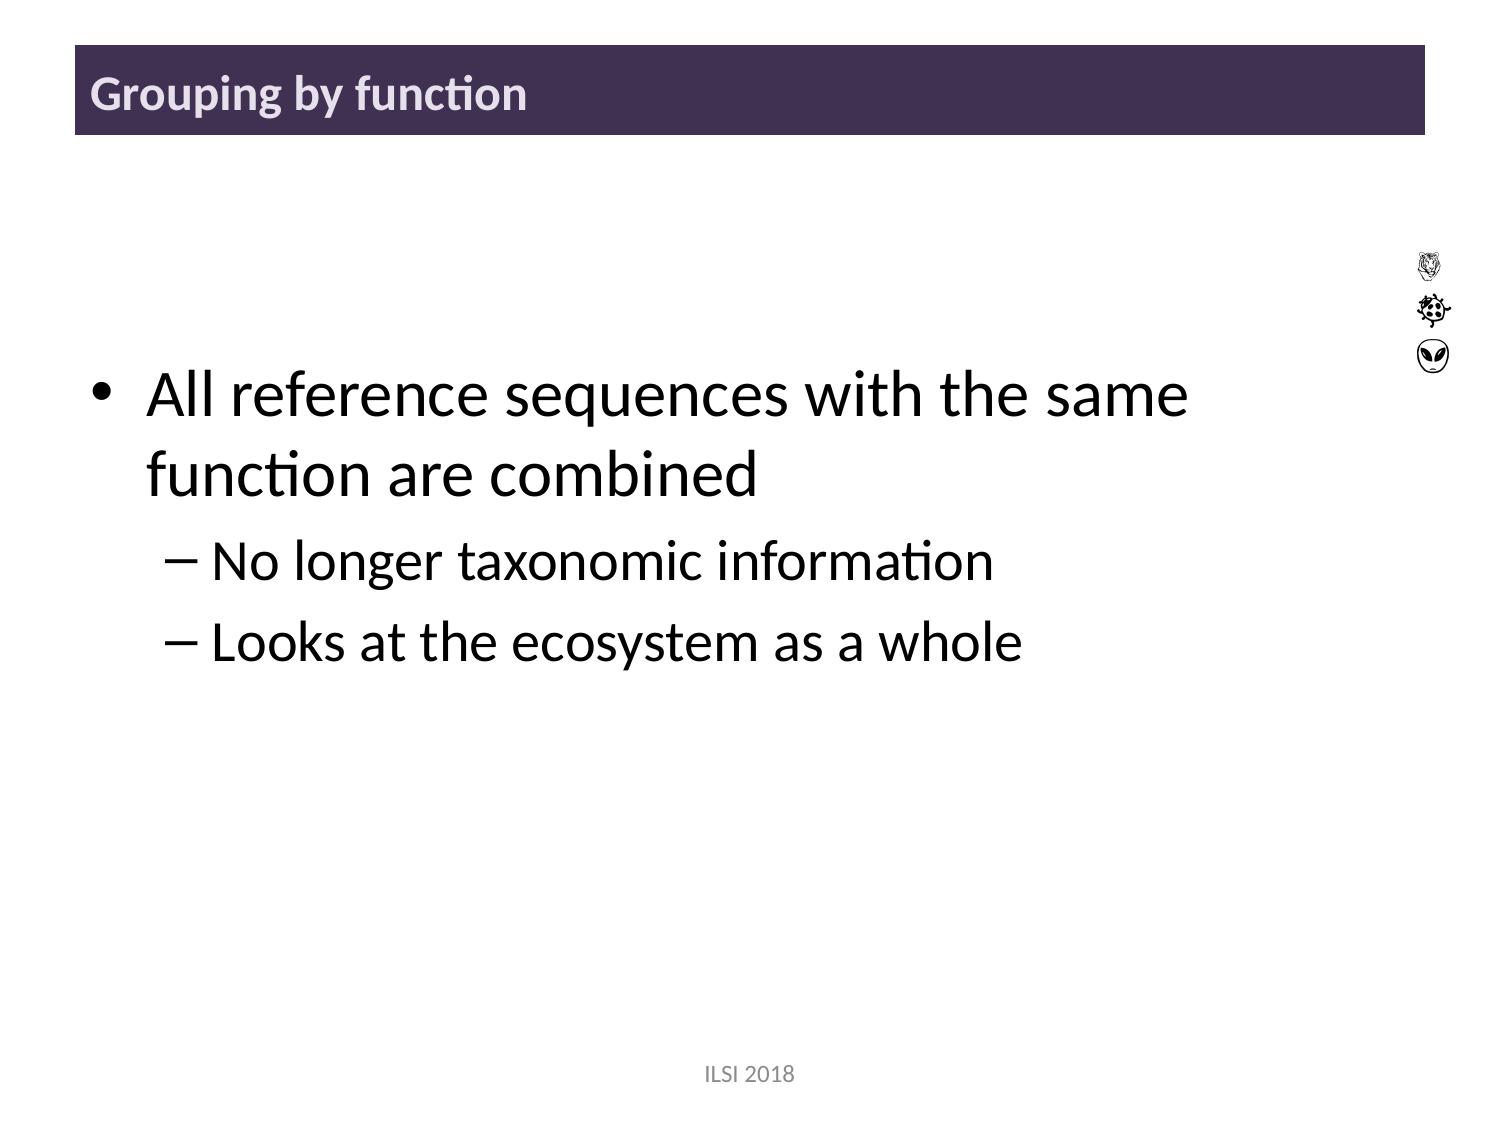

# Grouping by function
🐯
🐞
👽
All reference sequences with the same function are combined
No longer taxonomic information
Looks at the ecosystem as a whole
ILSI 2018